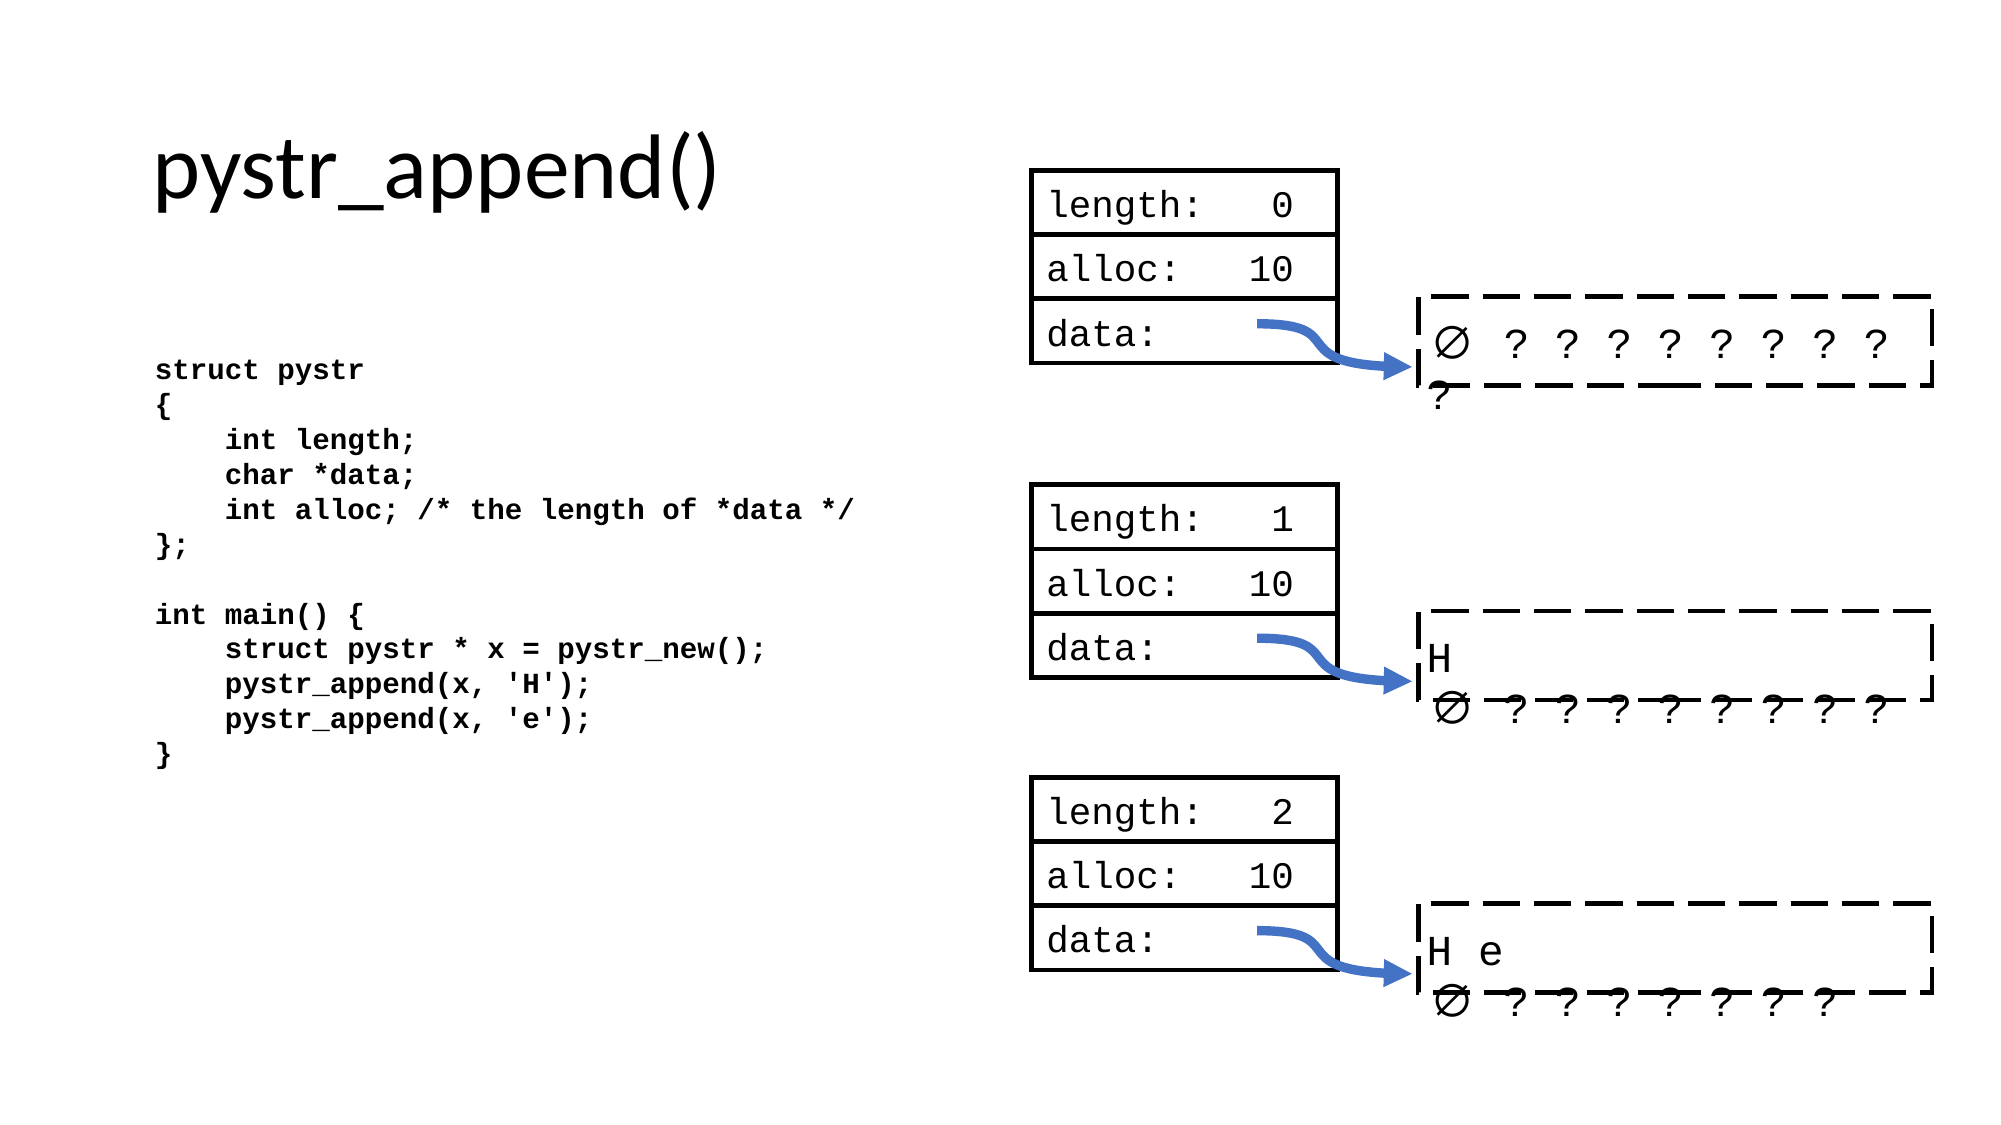

# pystr_append()
length:   0
alloc:   10

∅ ? ? ? ? ? ? ? ? ?
data:
struct pystr
{
    int length;
    char *data;
    int alloc; /* the length of *data */
};

int main() {
    struct pystr * x = pystr_new();
    pystr_append(x, 'H');
    pystr_append(x, 'e');
}
length:   1
alloc:   10

H ∅ ? ? ? ? ? ? ? ?
data:
length:   2
alloc:   10

H e ∅ ? ? ? ? ? ? ?
data: